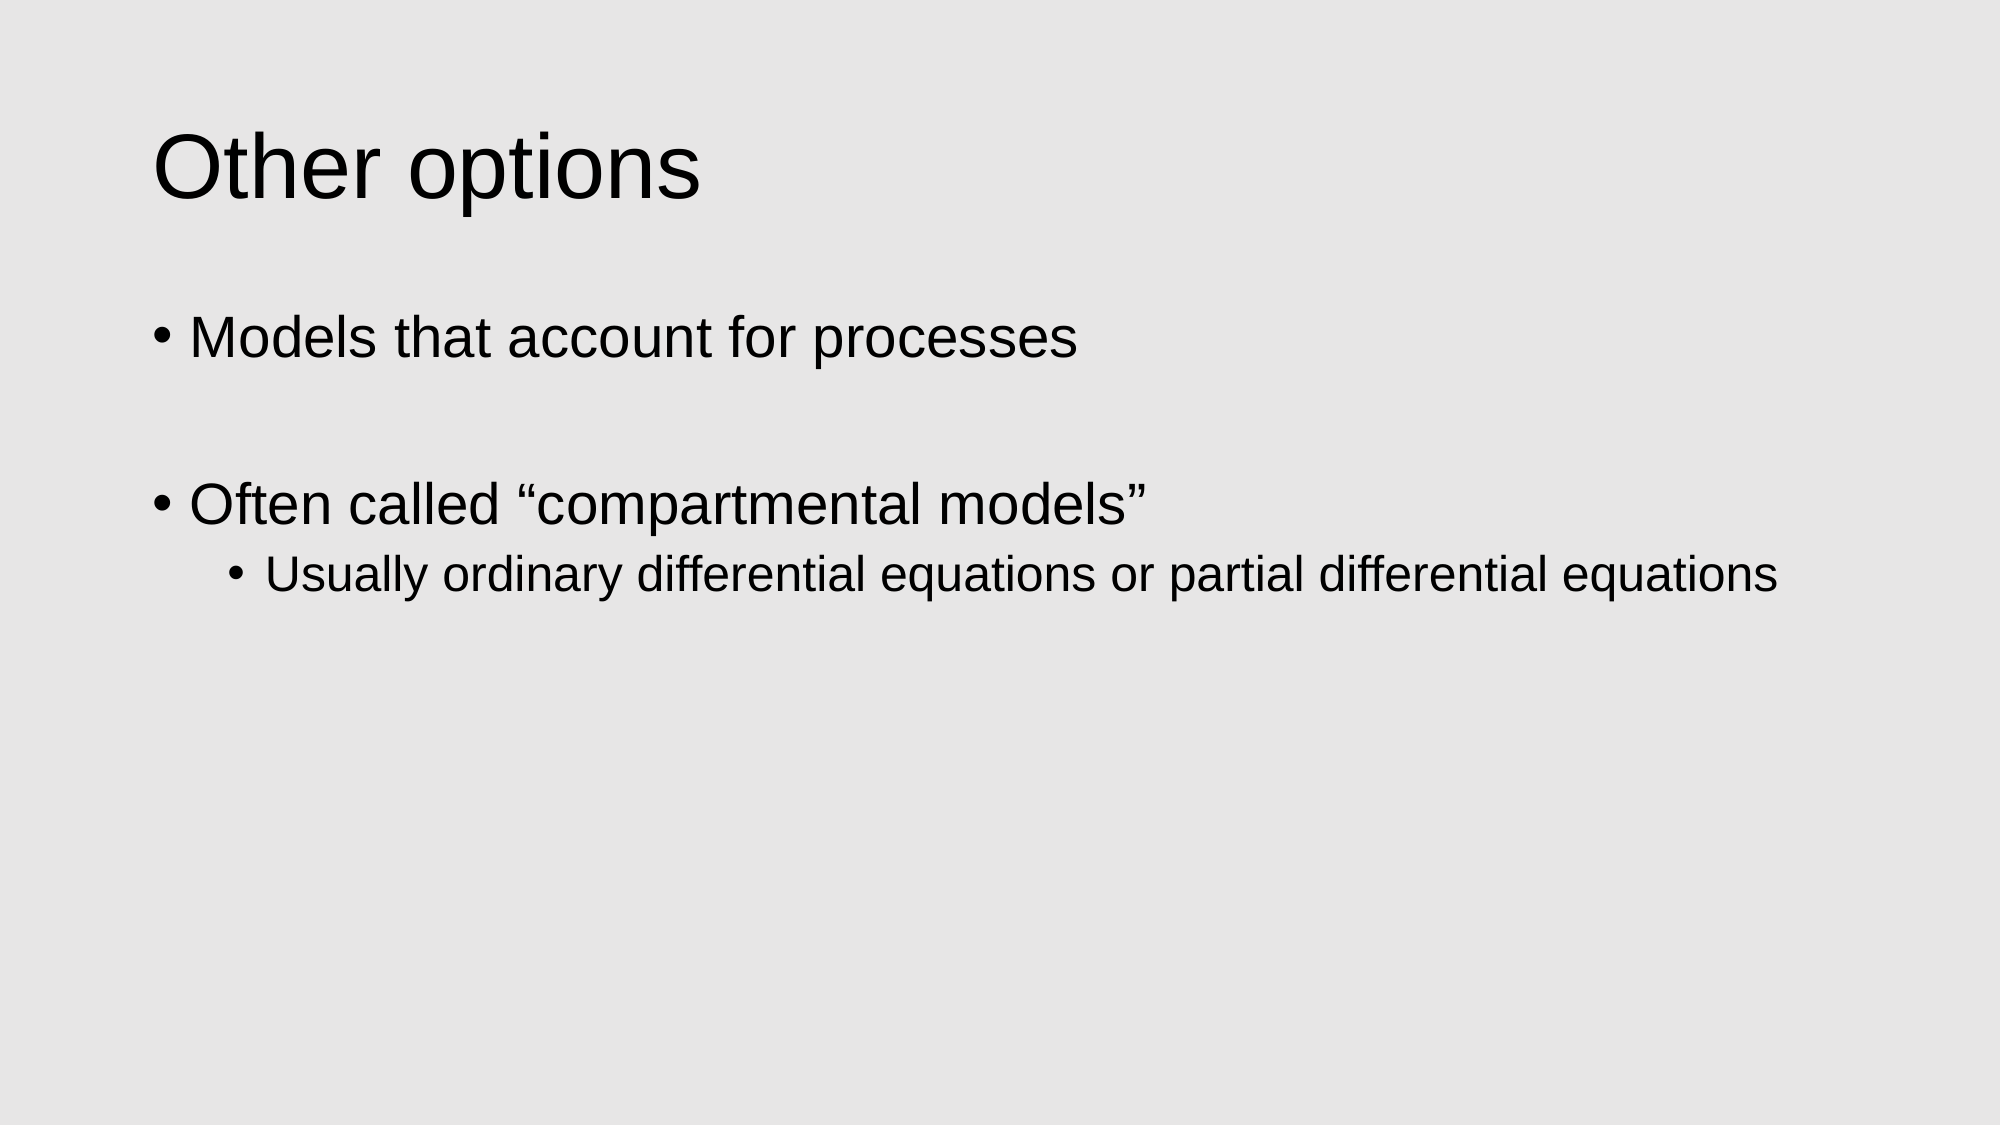

# Other options
Models that account for processes

Often called “compartmental models”
Usually ordinary differential equations or partial differential equations